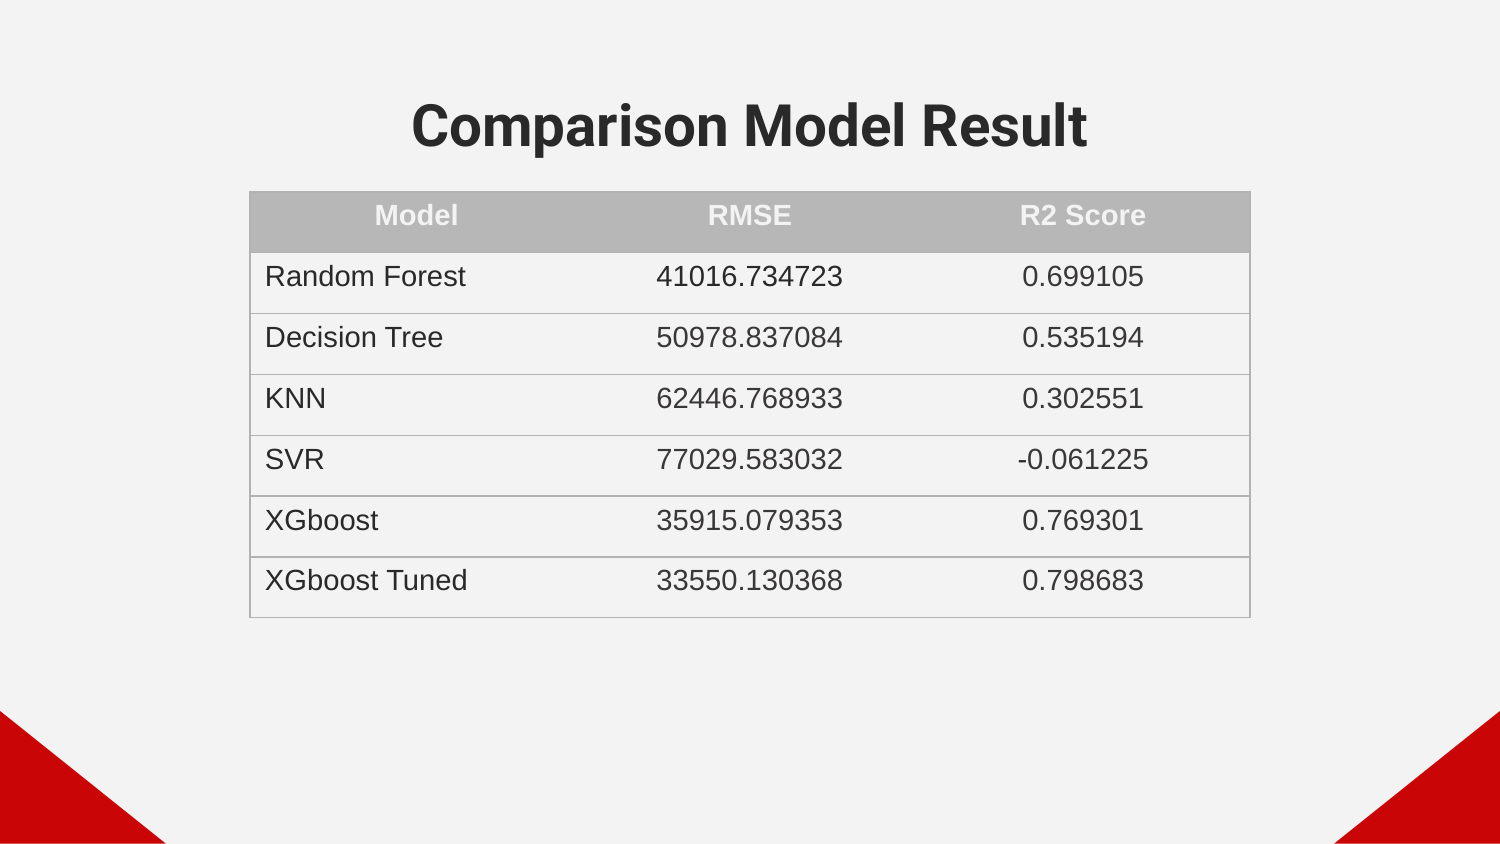

# Comparison Model Result
| Model | RMSE | R2 Score |
| --- | --- | --- |
| Random Forest | 41016.734723 | 0.699105 |
| Decision Tree | 50978.837084 | 0.535194 |
| KNN | 62446.768933 | 0.302551 |
| SVR | 77029.583032 | -0.061225 |
| XGboost | 35915.079353 | 0.769301 |
| XGboost Tuned | 33550.130368 | 0.798683 |